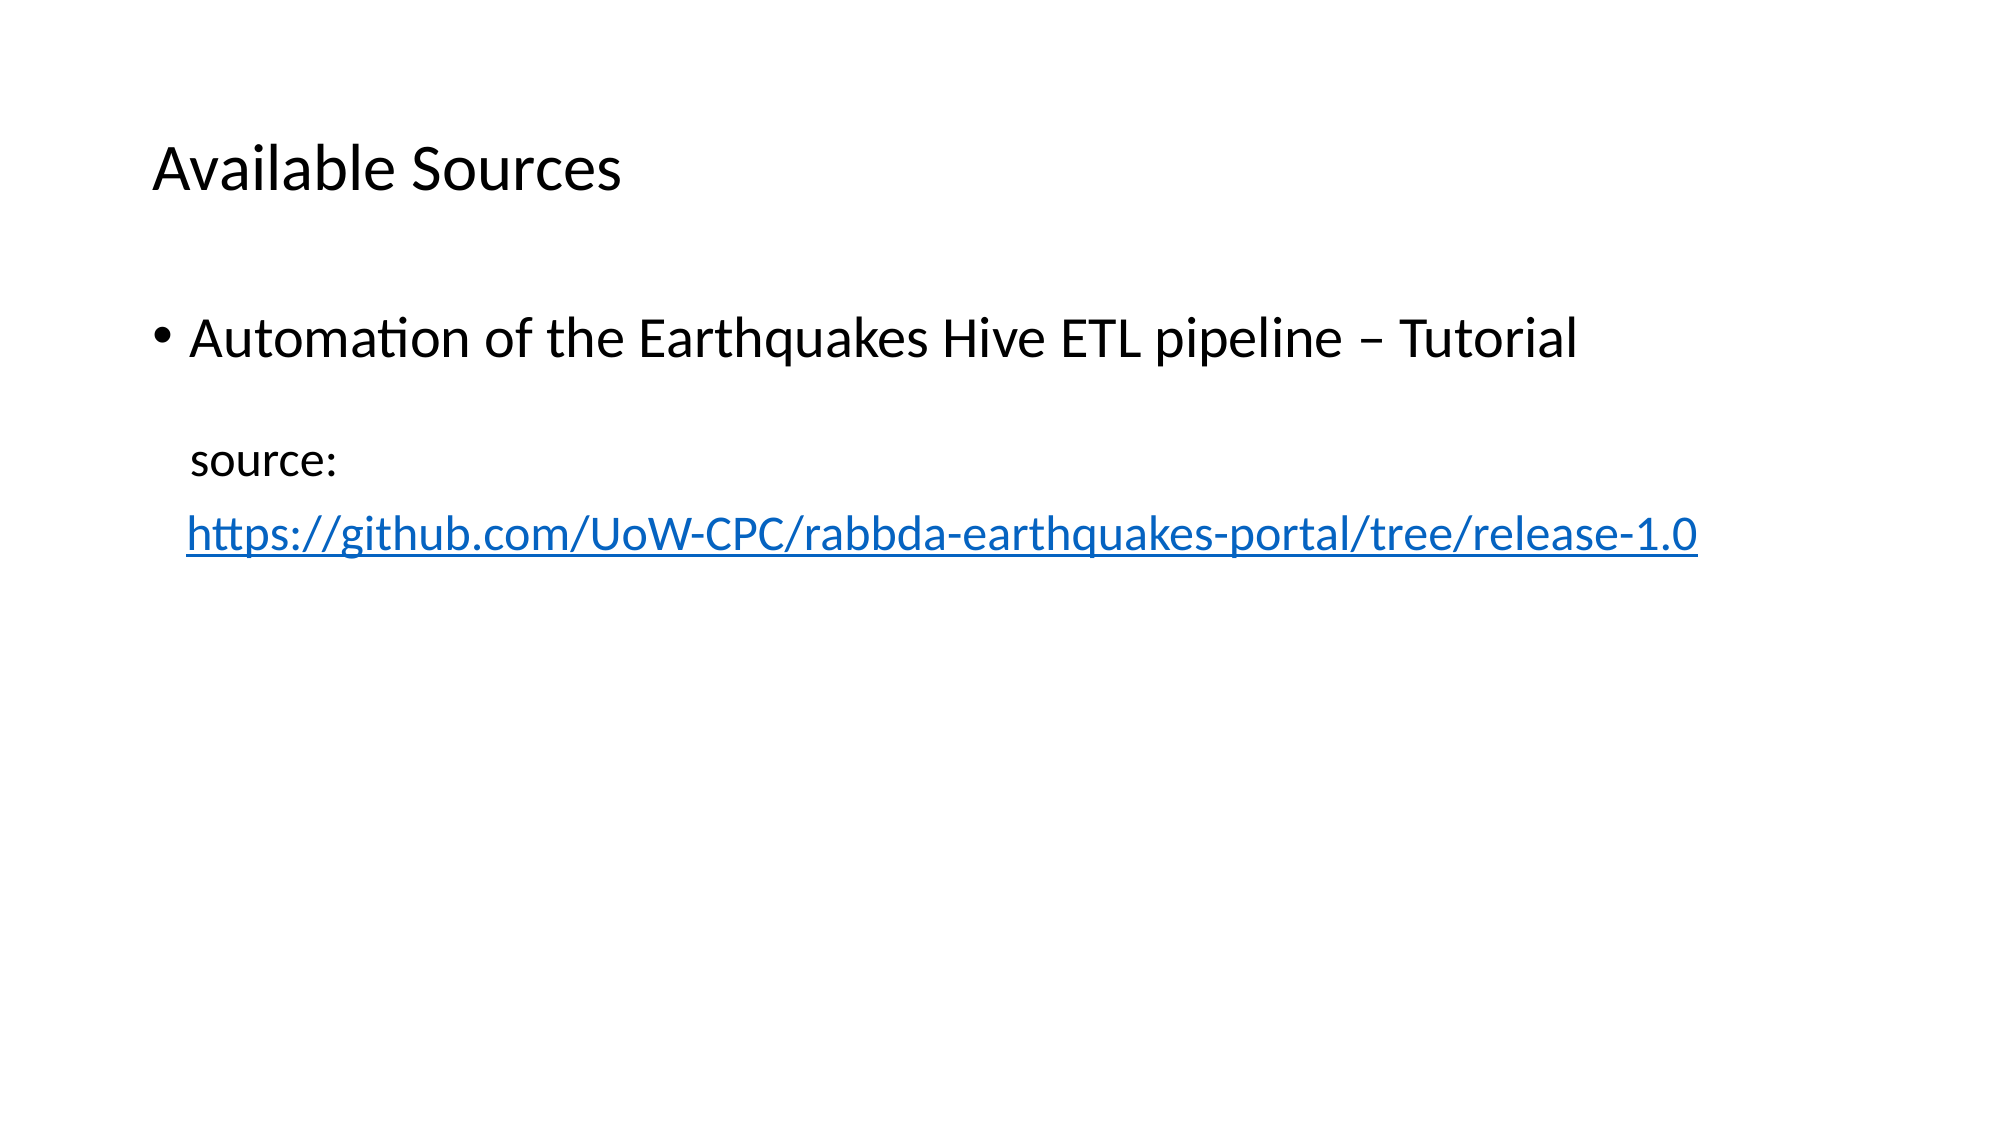

# Available Sources
Automation of the Earthquakes Hive ETL pipeline – Tutorial
source:
   https://github.com/UoW-CPC/rabbda-earthquakes-portal/tree/release-1.0